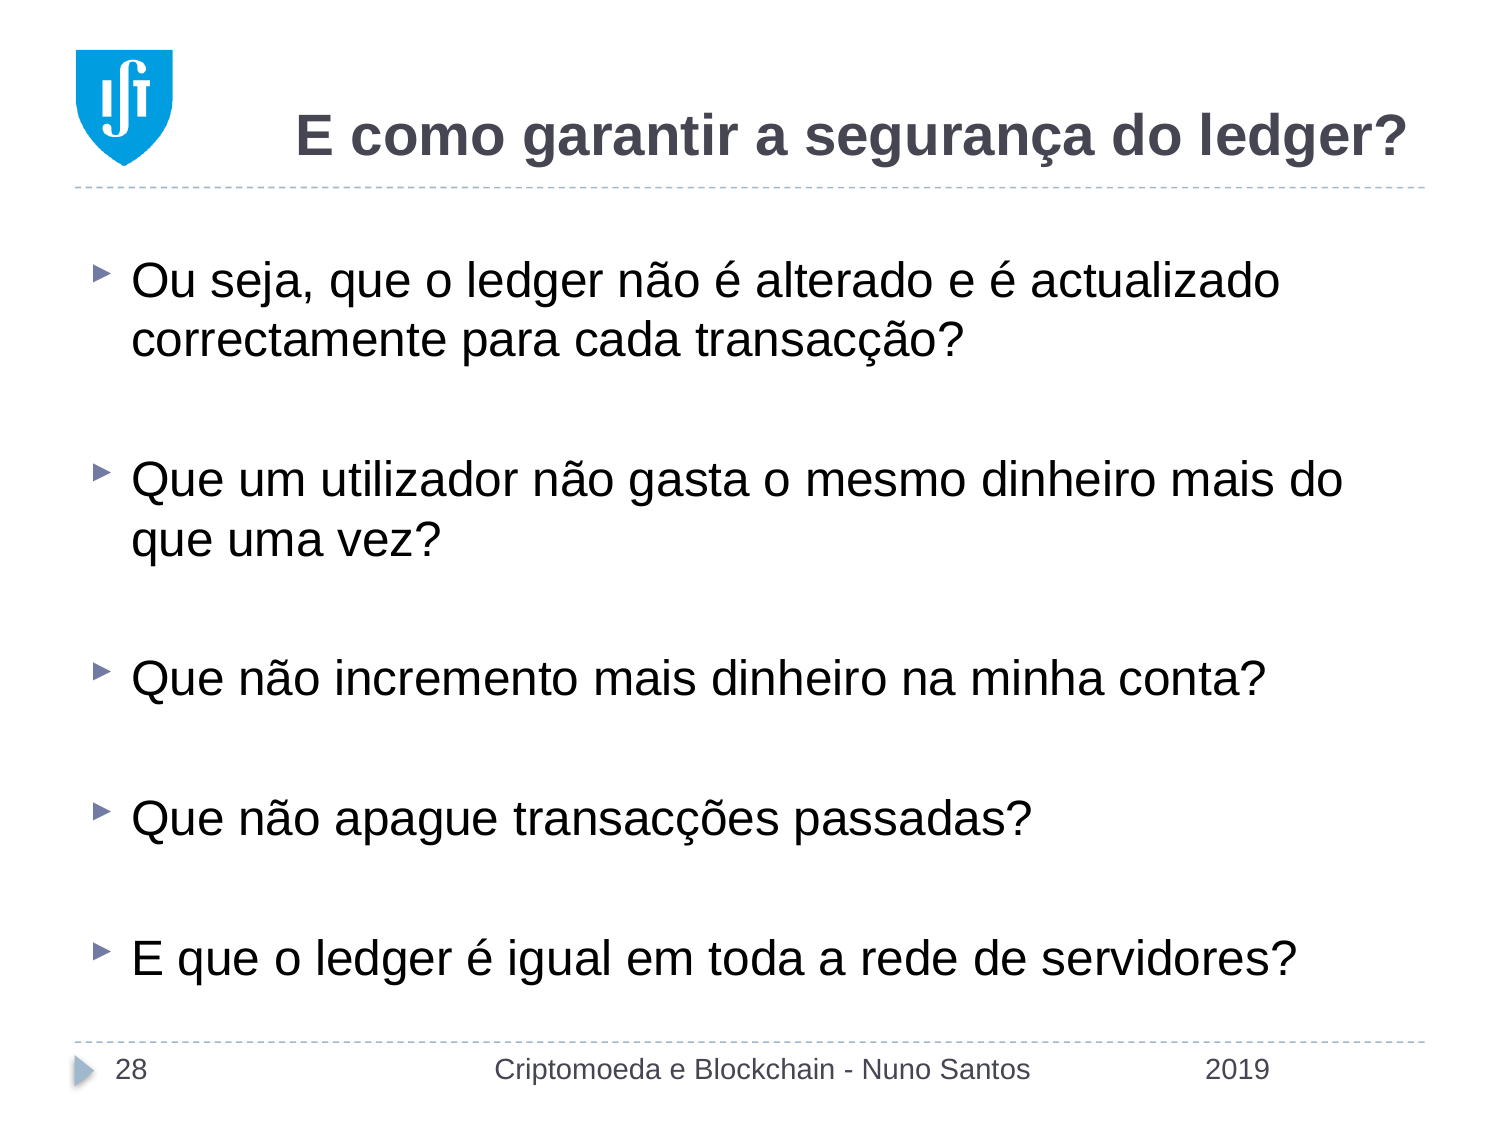

# E como garantir a segurança do ledger?

Ou seja, que o ledger não é alterado e é actualizado correctamente para cada transacção?

Que um utilizador não gasta o mesmo dinheiro mais do que uma vez?

Que não incremento mais dinheiro na minha conta?

Que não apague transacções passadas?

E que o ledger é igual em toda a rede de servidores?
28
Criptomoeda e Blockchain - Nuno Santos
2019